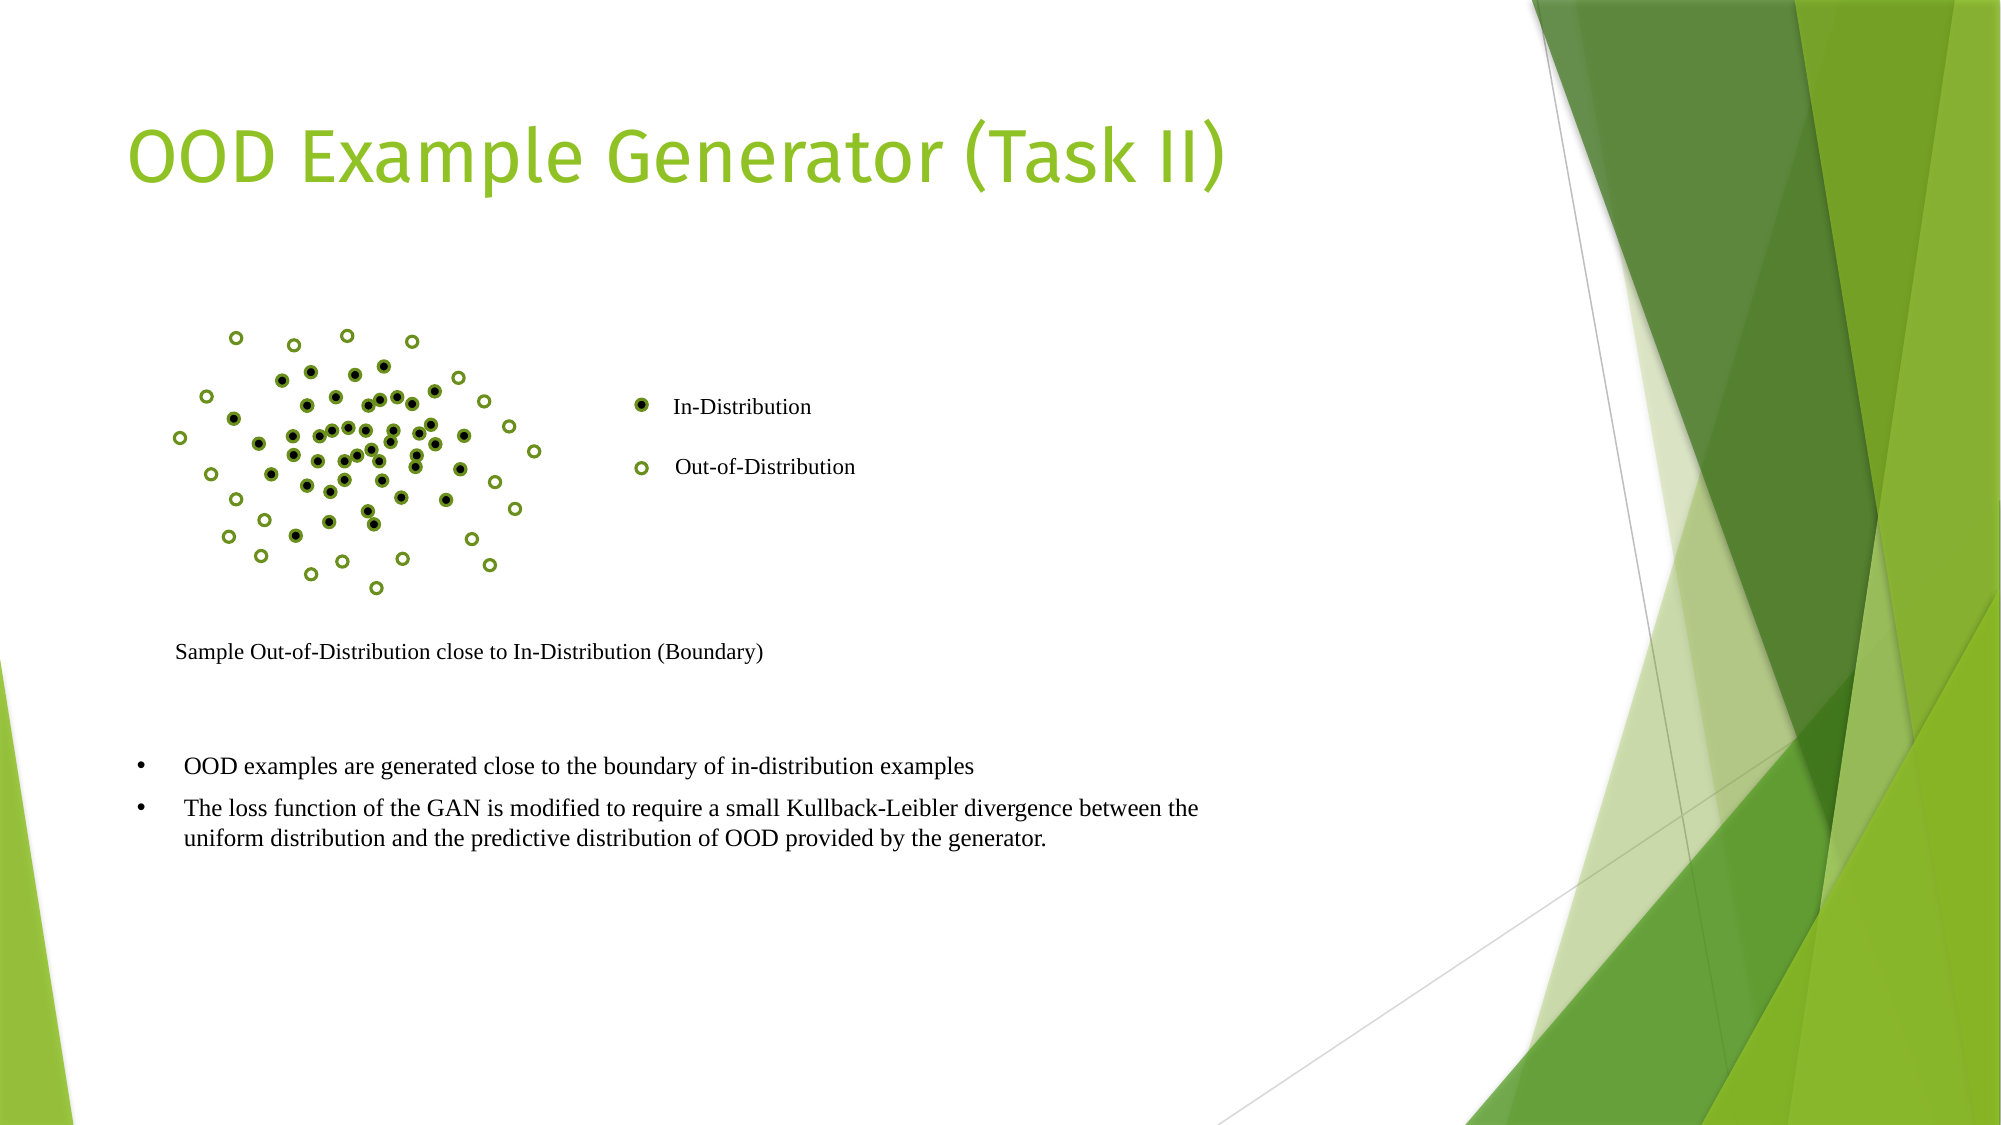

# OOD Example Generator (Task II)

In-Distribution

Out-of-Distribution

Sample Out-of-Distribution close to In-Distribution (Boundary)
OOD examples are generated close to the boundary of in-distribution examples
The loss function of the GAN is modified to require a small Kullback-Leibler divergence between the uniform distribution and the predictive distribution of OOD provided by the generator.